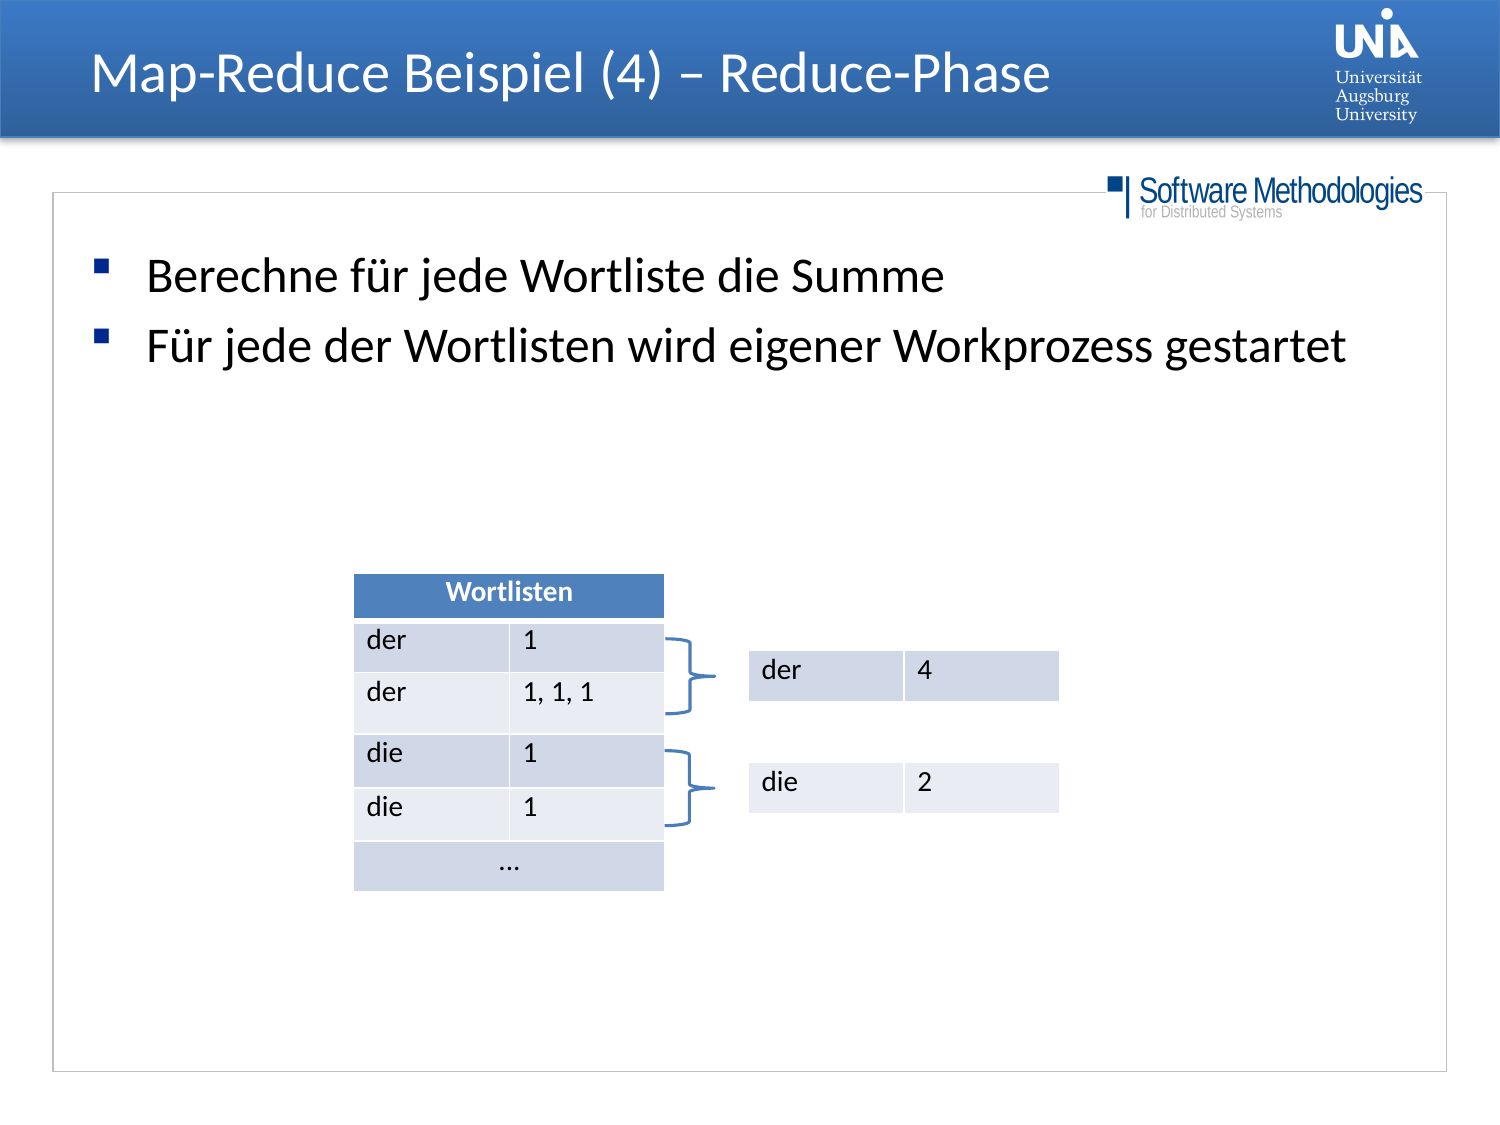

# Map-Reduce Beispiel (4) – Reduce-Phase
Berechne für jede Wortliste die Summe
Für jede der Wortlisten wird eigener Workprozess gestartet
| Wortlisten |  |
| --- | --- |
| der | 1 |
| der | 1, 1, 1 |
| die | 1 |
| die | 1 |
| ... |  |

| der | 4 |
| --- | --- |

| die | 2 |
| --- | --- |